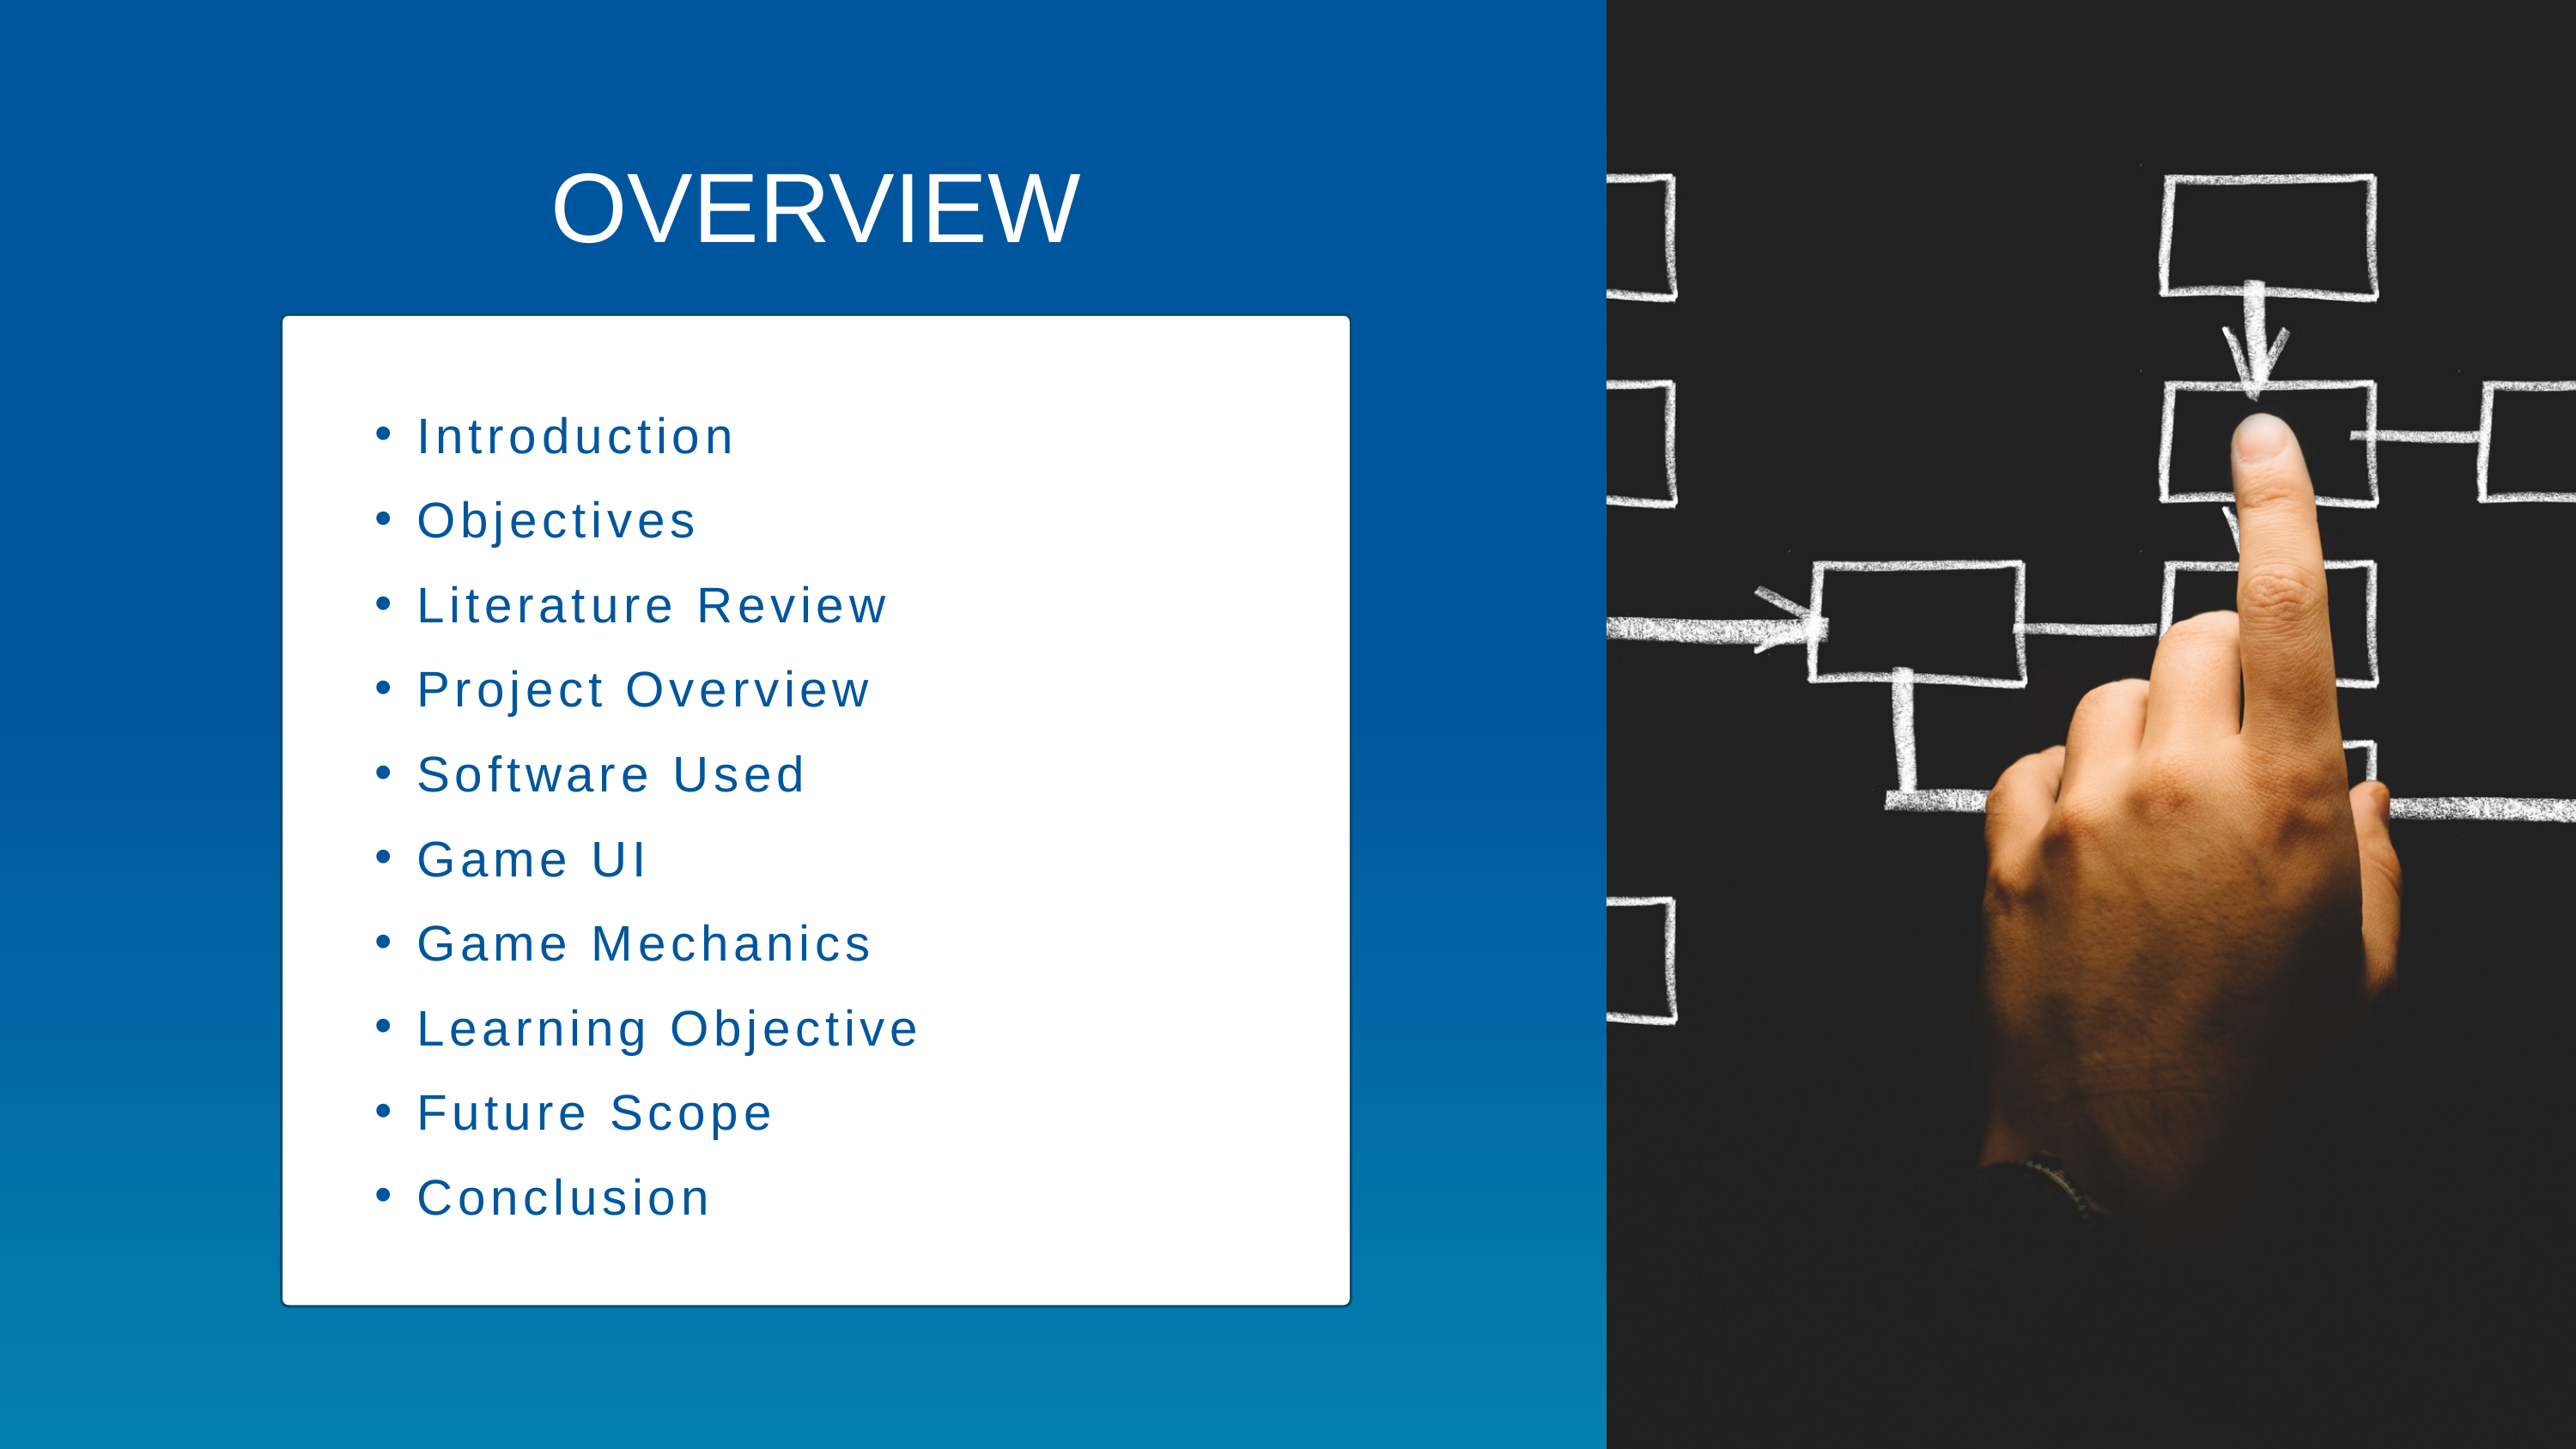

OVERVIEW

Introduction
Objectives
Literature Review
Project Overview
Software Used
Game UI
Game Mechanics
Learning Objective
Future Scope
Conclusion